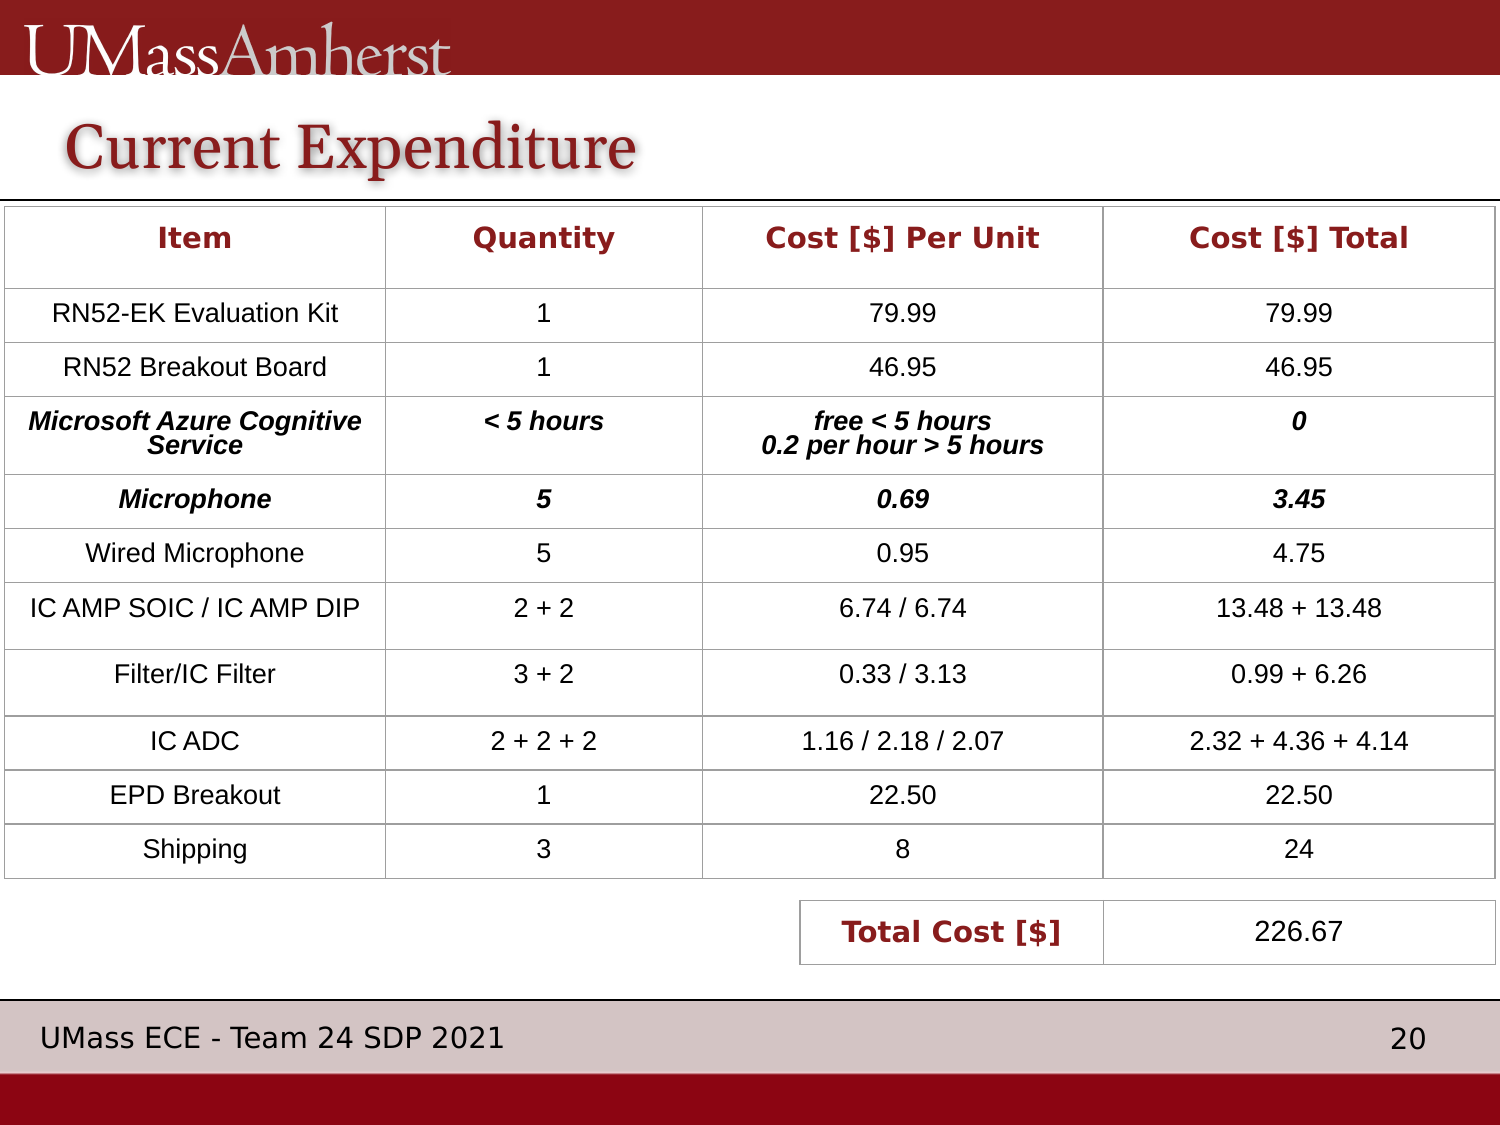

# Current Expenditure
| Item | Quantity | Cost [$] Per Unit | Cost [$] Total |
| --- | --- | --- | --- |
| RN52-EK Evaluation Kit | 1 | 79.99 | 79.99 |
| RN52 Breakout Board | 1 | 46.95 | 46.95 |
| Microsoft Azure Cognitive Service | < 5 hours | free < 5 hours 0.2 per hour > 5 hours | 0 |
| Microphone | 5 | 0.69 | 3.45 |
| Wired Microphone | 5 | 0.95 | 4.75 |
| IC AMP SOIC / IC AMP DIP | 2 + 2 | 6.74 / 6.74 | 13.48 + 13.48 |
| Filter/IC Filter | 3 + 2 | 0.33 / 3.13 | 0.99 + 6.26 |
| IC ADC | 2 + 2 + 2 | 1.16 / 2.18 / 2.07 | 2.32 + 4.36 + 4.14 |
| EPD Breakout | 1 | 22.50 | 22.50 |
| Shipping | 3 | 8 | 24 |
| Total Cost [$] | 226.67 |
| --- | --- |